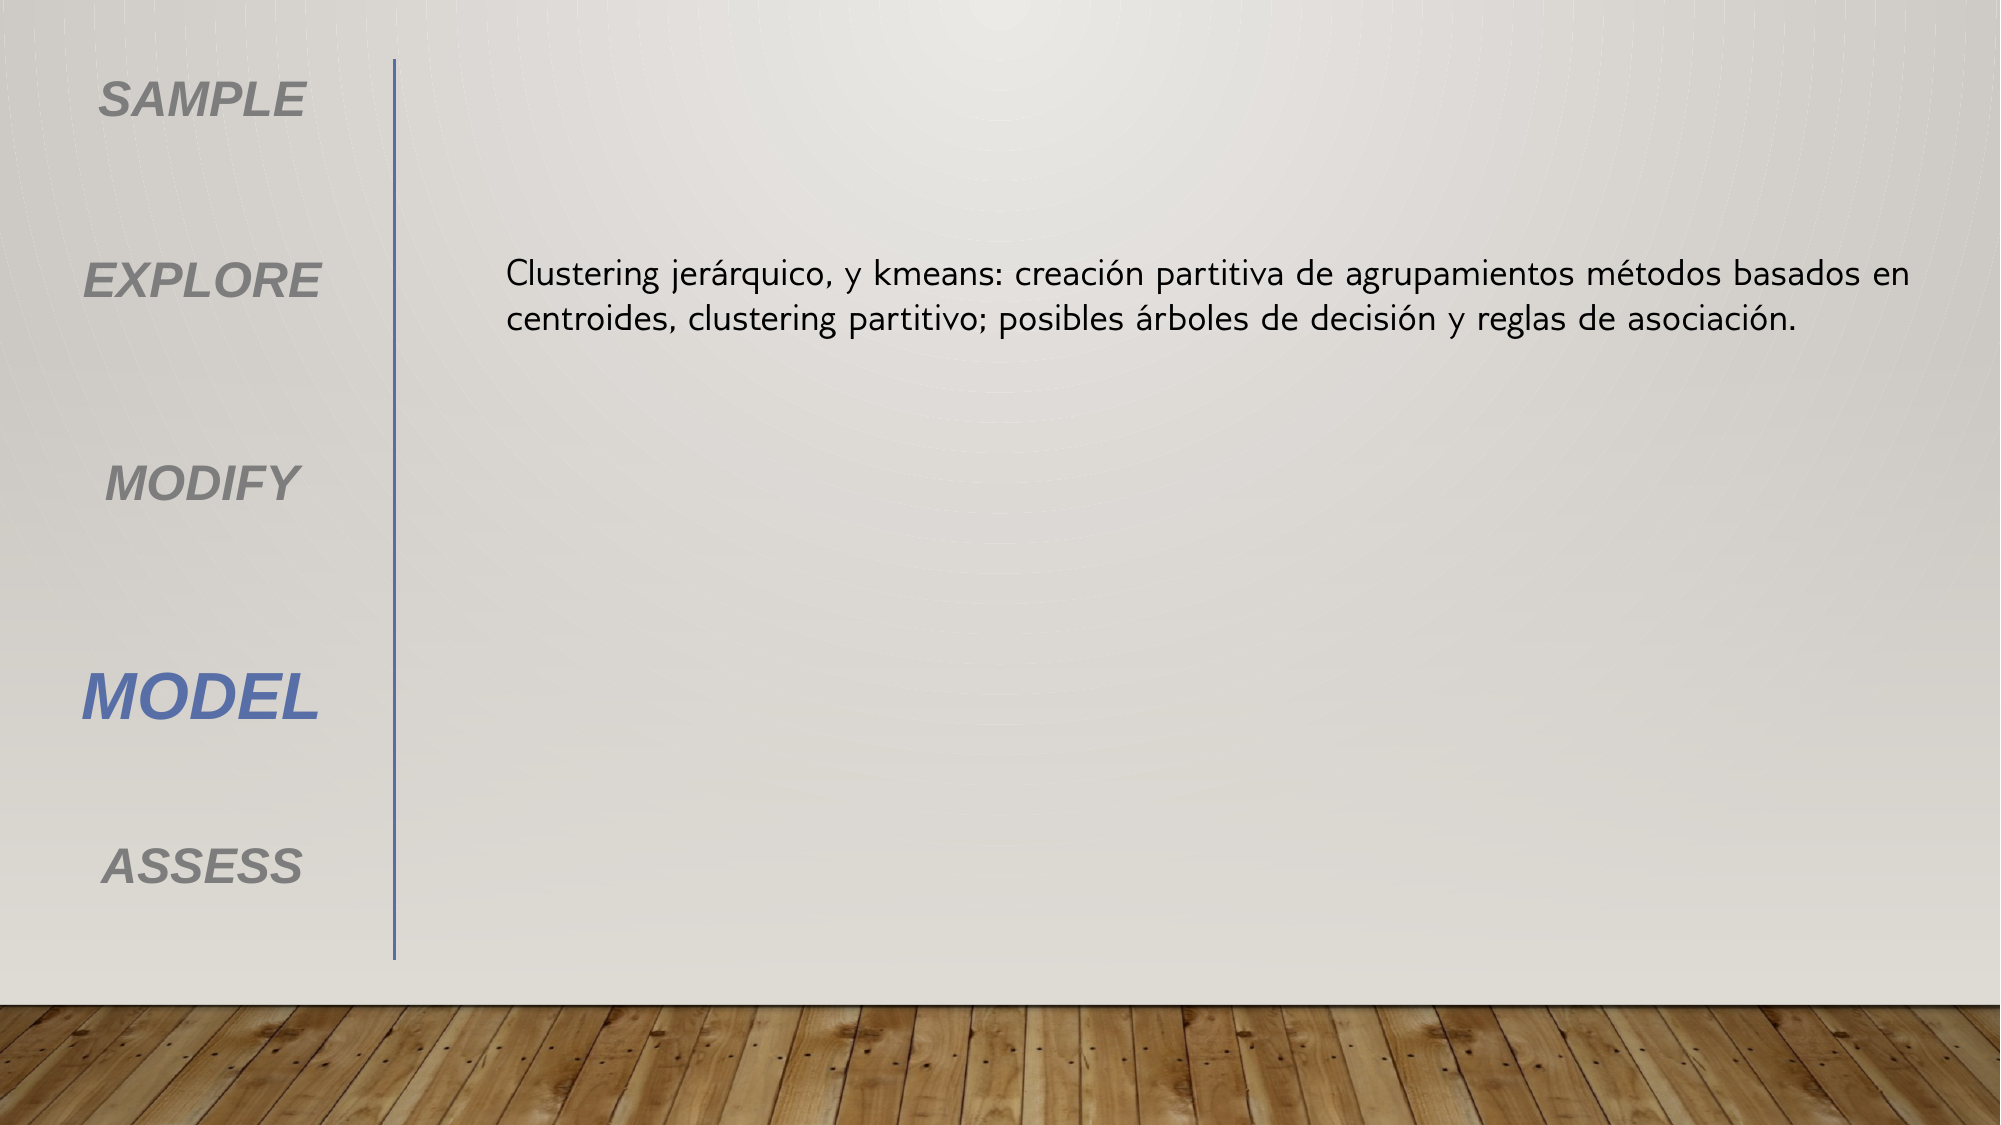

SAMPLE
EXPLORE
Clustering jerárquico, y kmeans: creación partitiva de agrupamientos métodos basados en centroides, clustering partitivo; posibles árboles de decisión y reglas de asociación.
MODIFY
MODEL
ASSESS